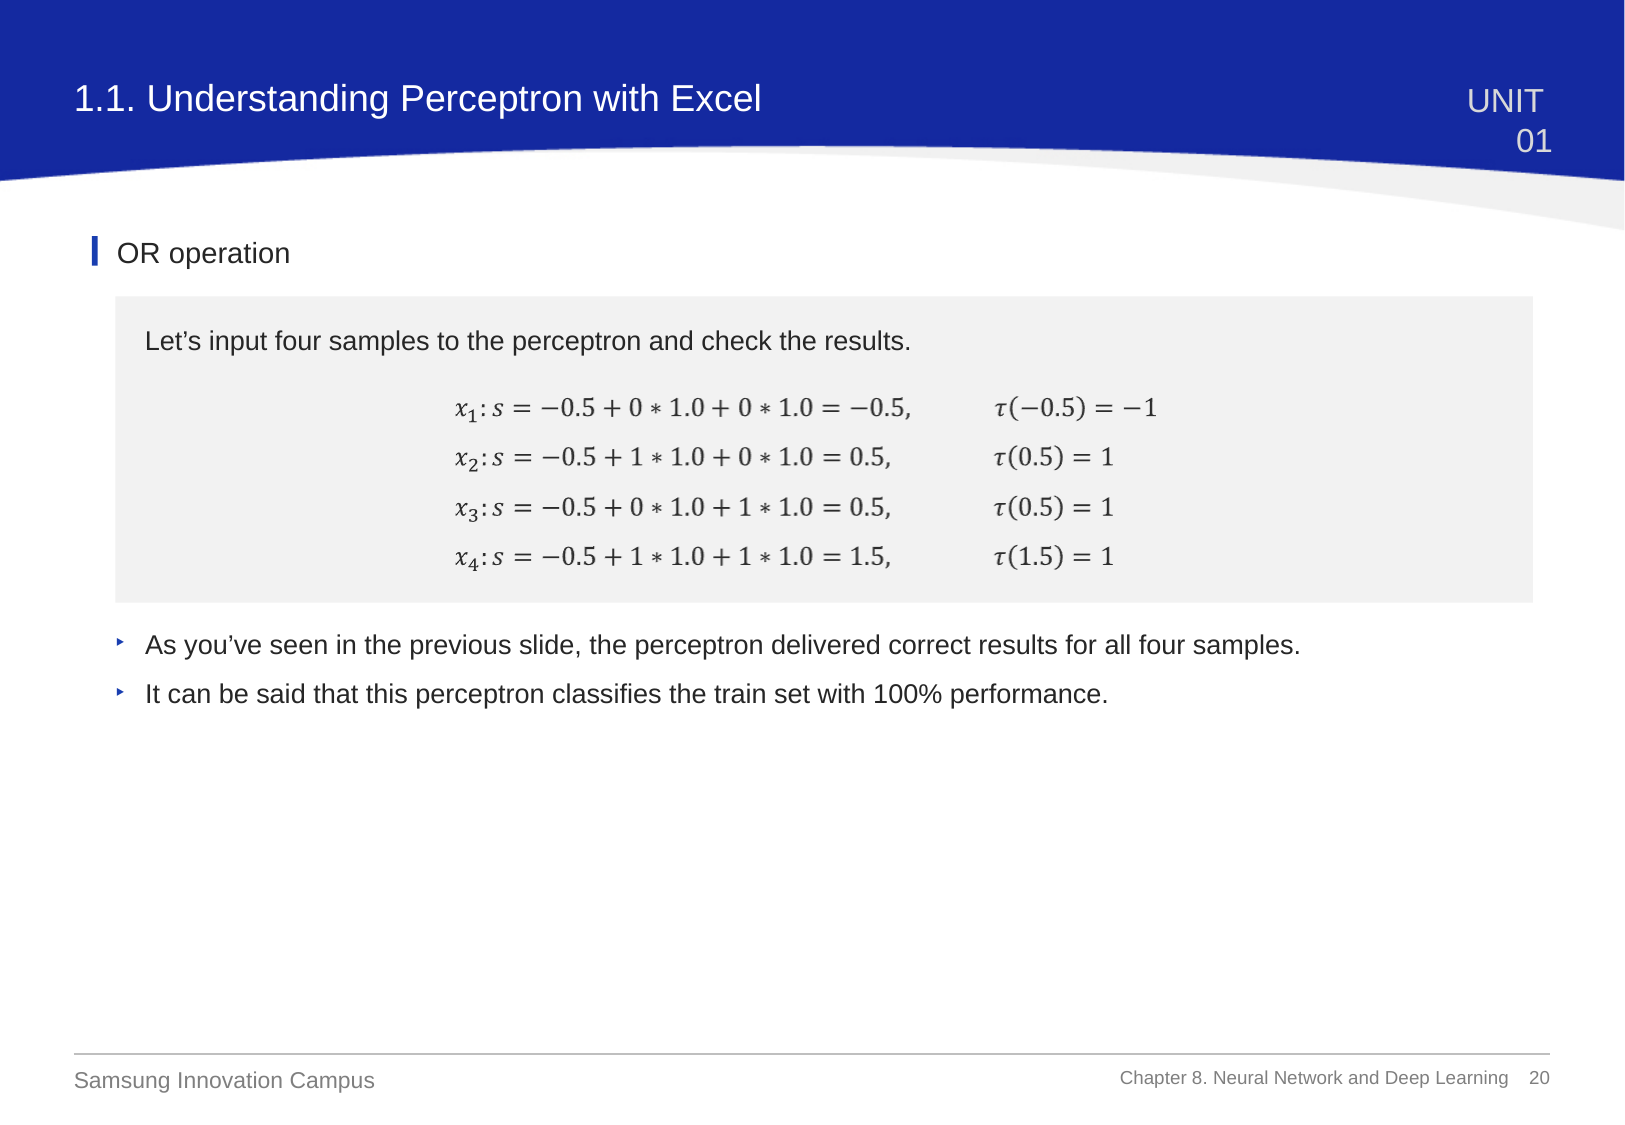

1.1. Understanding Perceptron with Excel
UNIT  01
OR operation

Let’s input four samples to the perceptron and check the results.

As you’ve seen in the previous slide, the perceptron delivered correct results for all four samples.
It can be said that this perceptron classifies the train set with 100% performance.